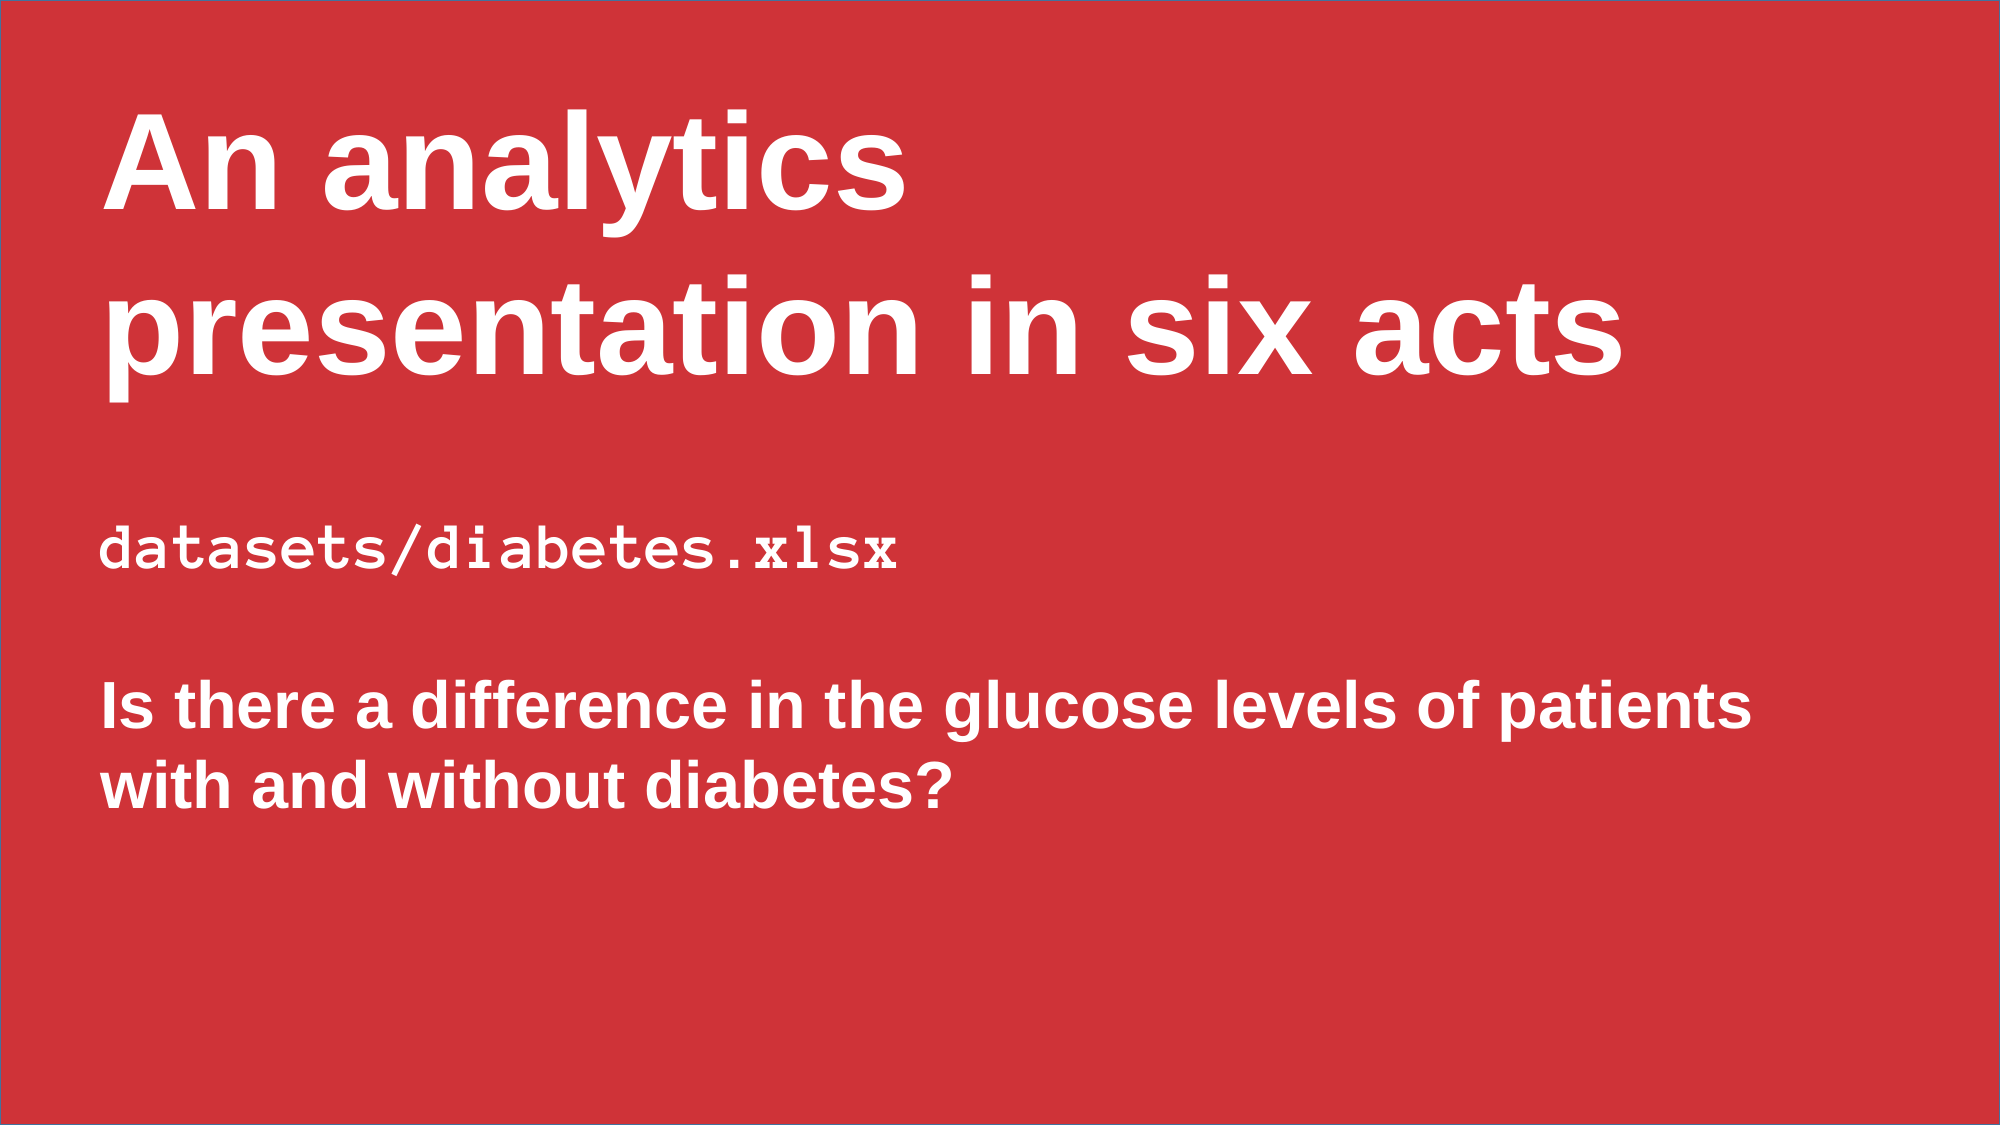

An analytics presentation in six acts

datasets/diabetes.xlsx

Is there a difference in the glucose levels of patients with and without diabetes?